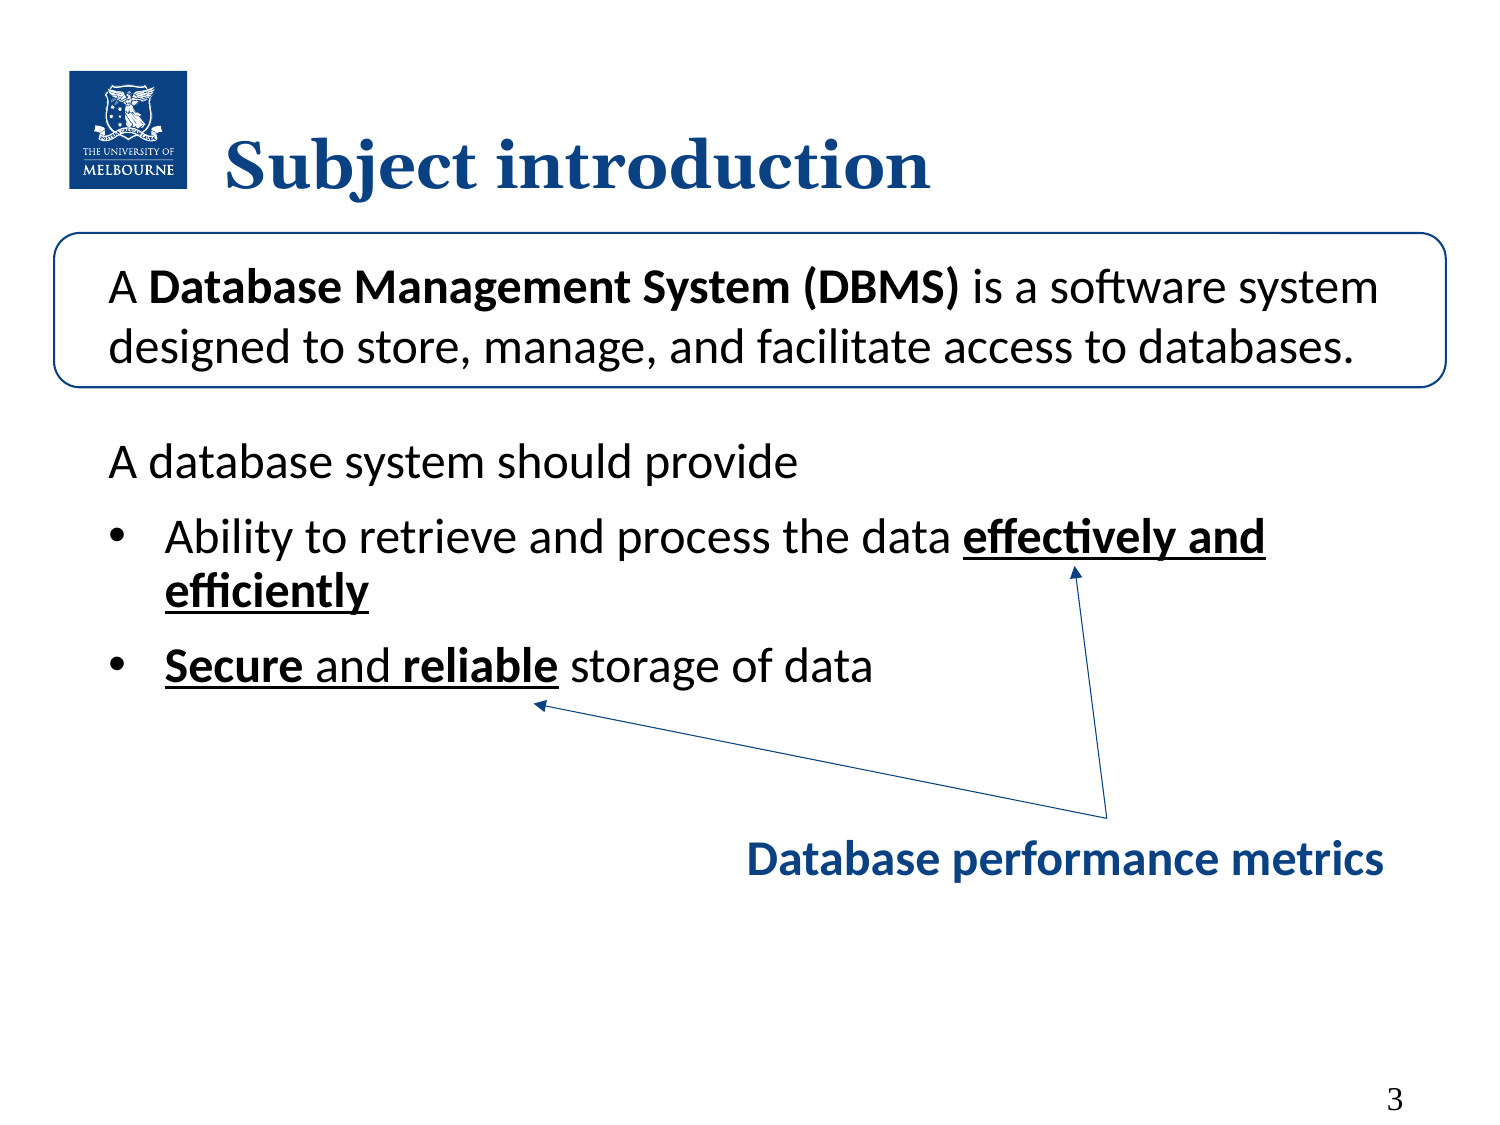

# Subject introduction

A Database Management System (DBMS) is a software system designed to store, manage, and facilitate access to databases.
A database system should provide
Ability to retrieve and process the data effectively and efficiently
Secure and reliable storage of data
Database performance metrics